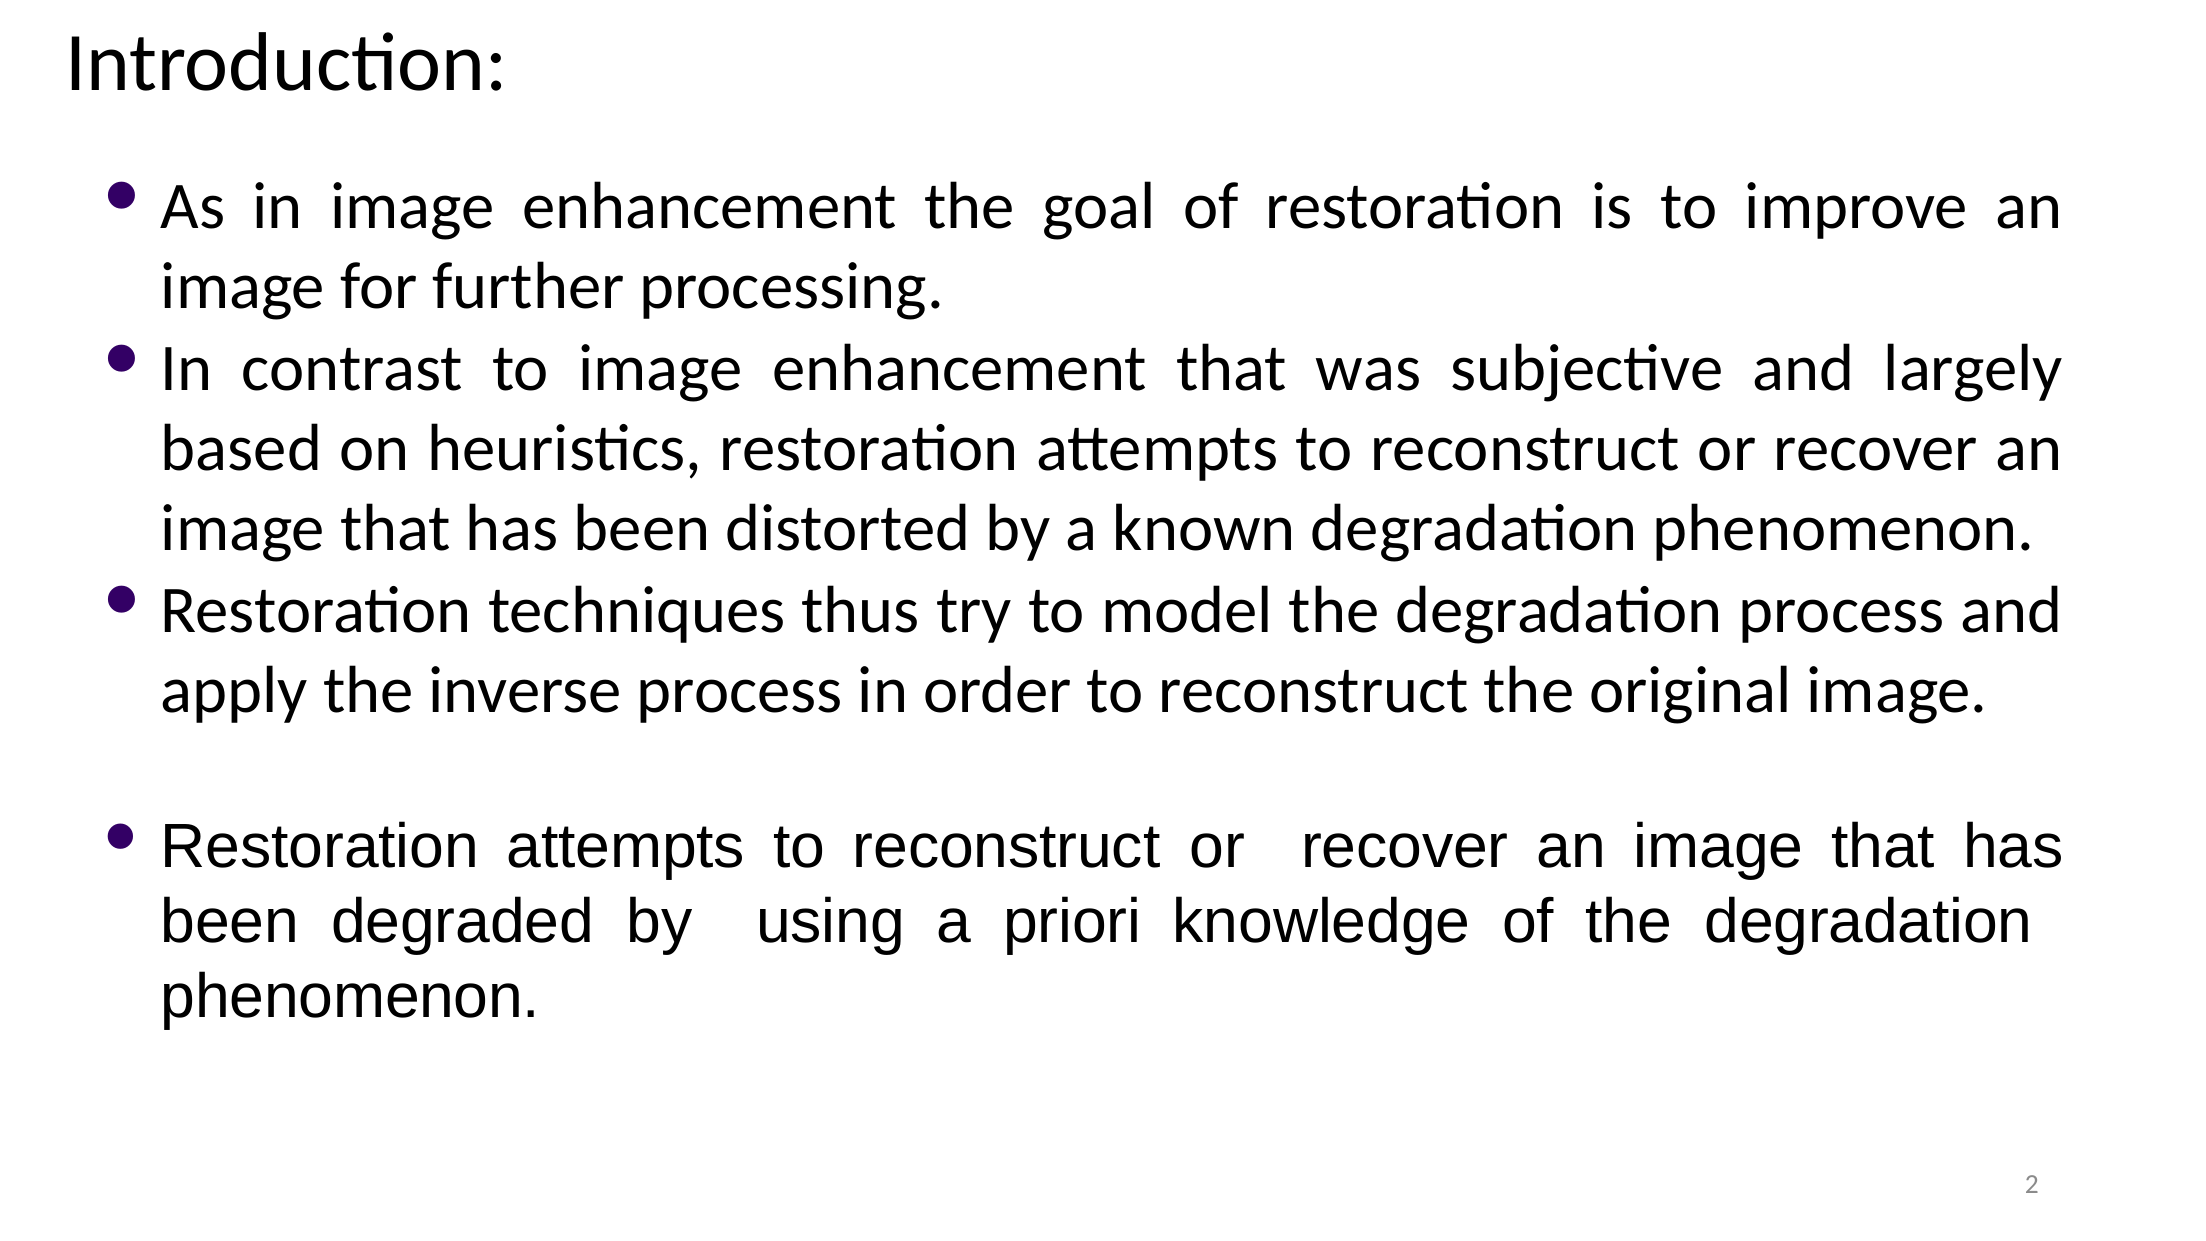

Introduction:

As in image enhancement the goal of restoration is to improve an image for further processing.
In contrast to image enhancement that was subjective and largely based on heuristics, restoration attempts to reconstruct or recover an image that has been distorted by a known degradation phenomenon.
Restoration techniques thus try to model the degradation process and apply the inverse process in order to reconstruct the original image.

Restoration attempts to reconstruct or  recover an image that has been degraded by  using a priori knowledge of the degradation  phenomenon.
2